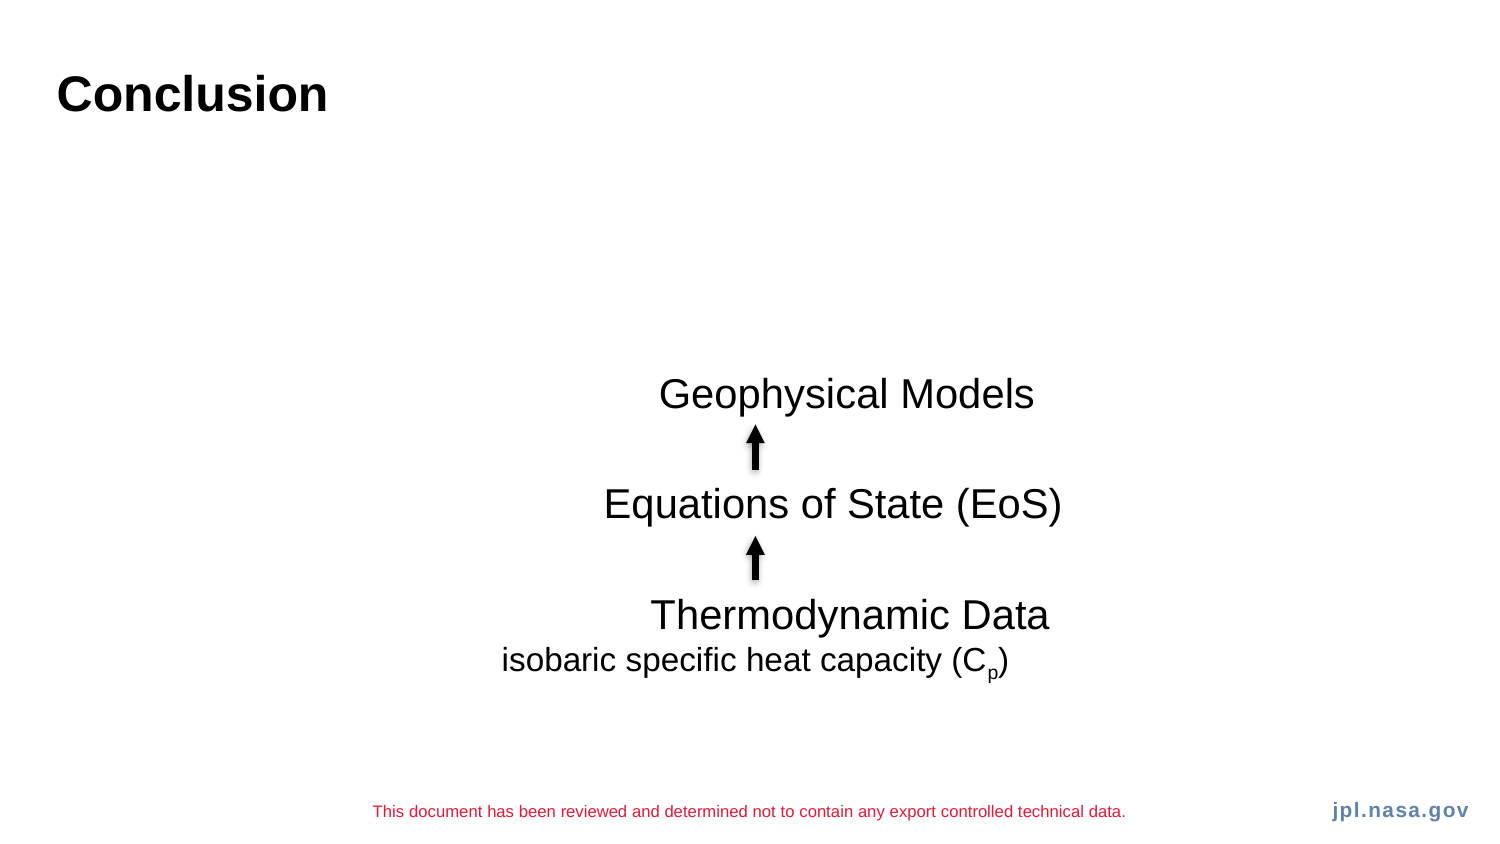

# Conclusion

Realistic Geophysical Models
Robust Equations of State (EoS)
Accurate Thermodynamic Data
isobaric specific heat capacity (Cp)
This document has been reviewed and determined not to contain any export controlled technical data.